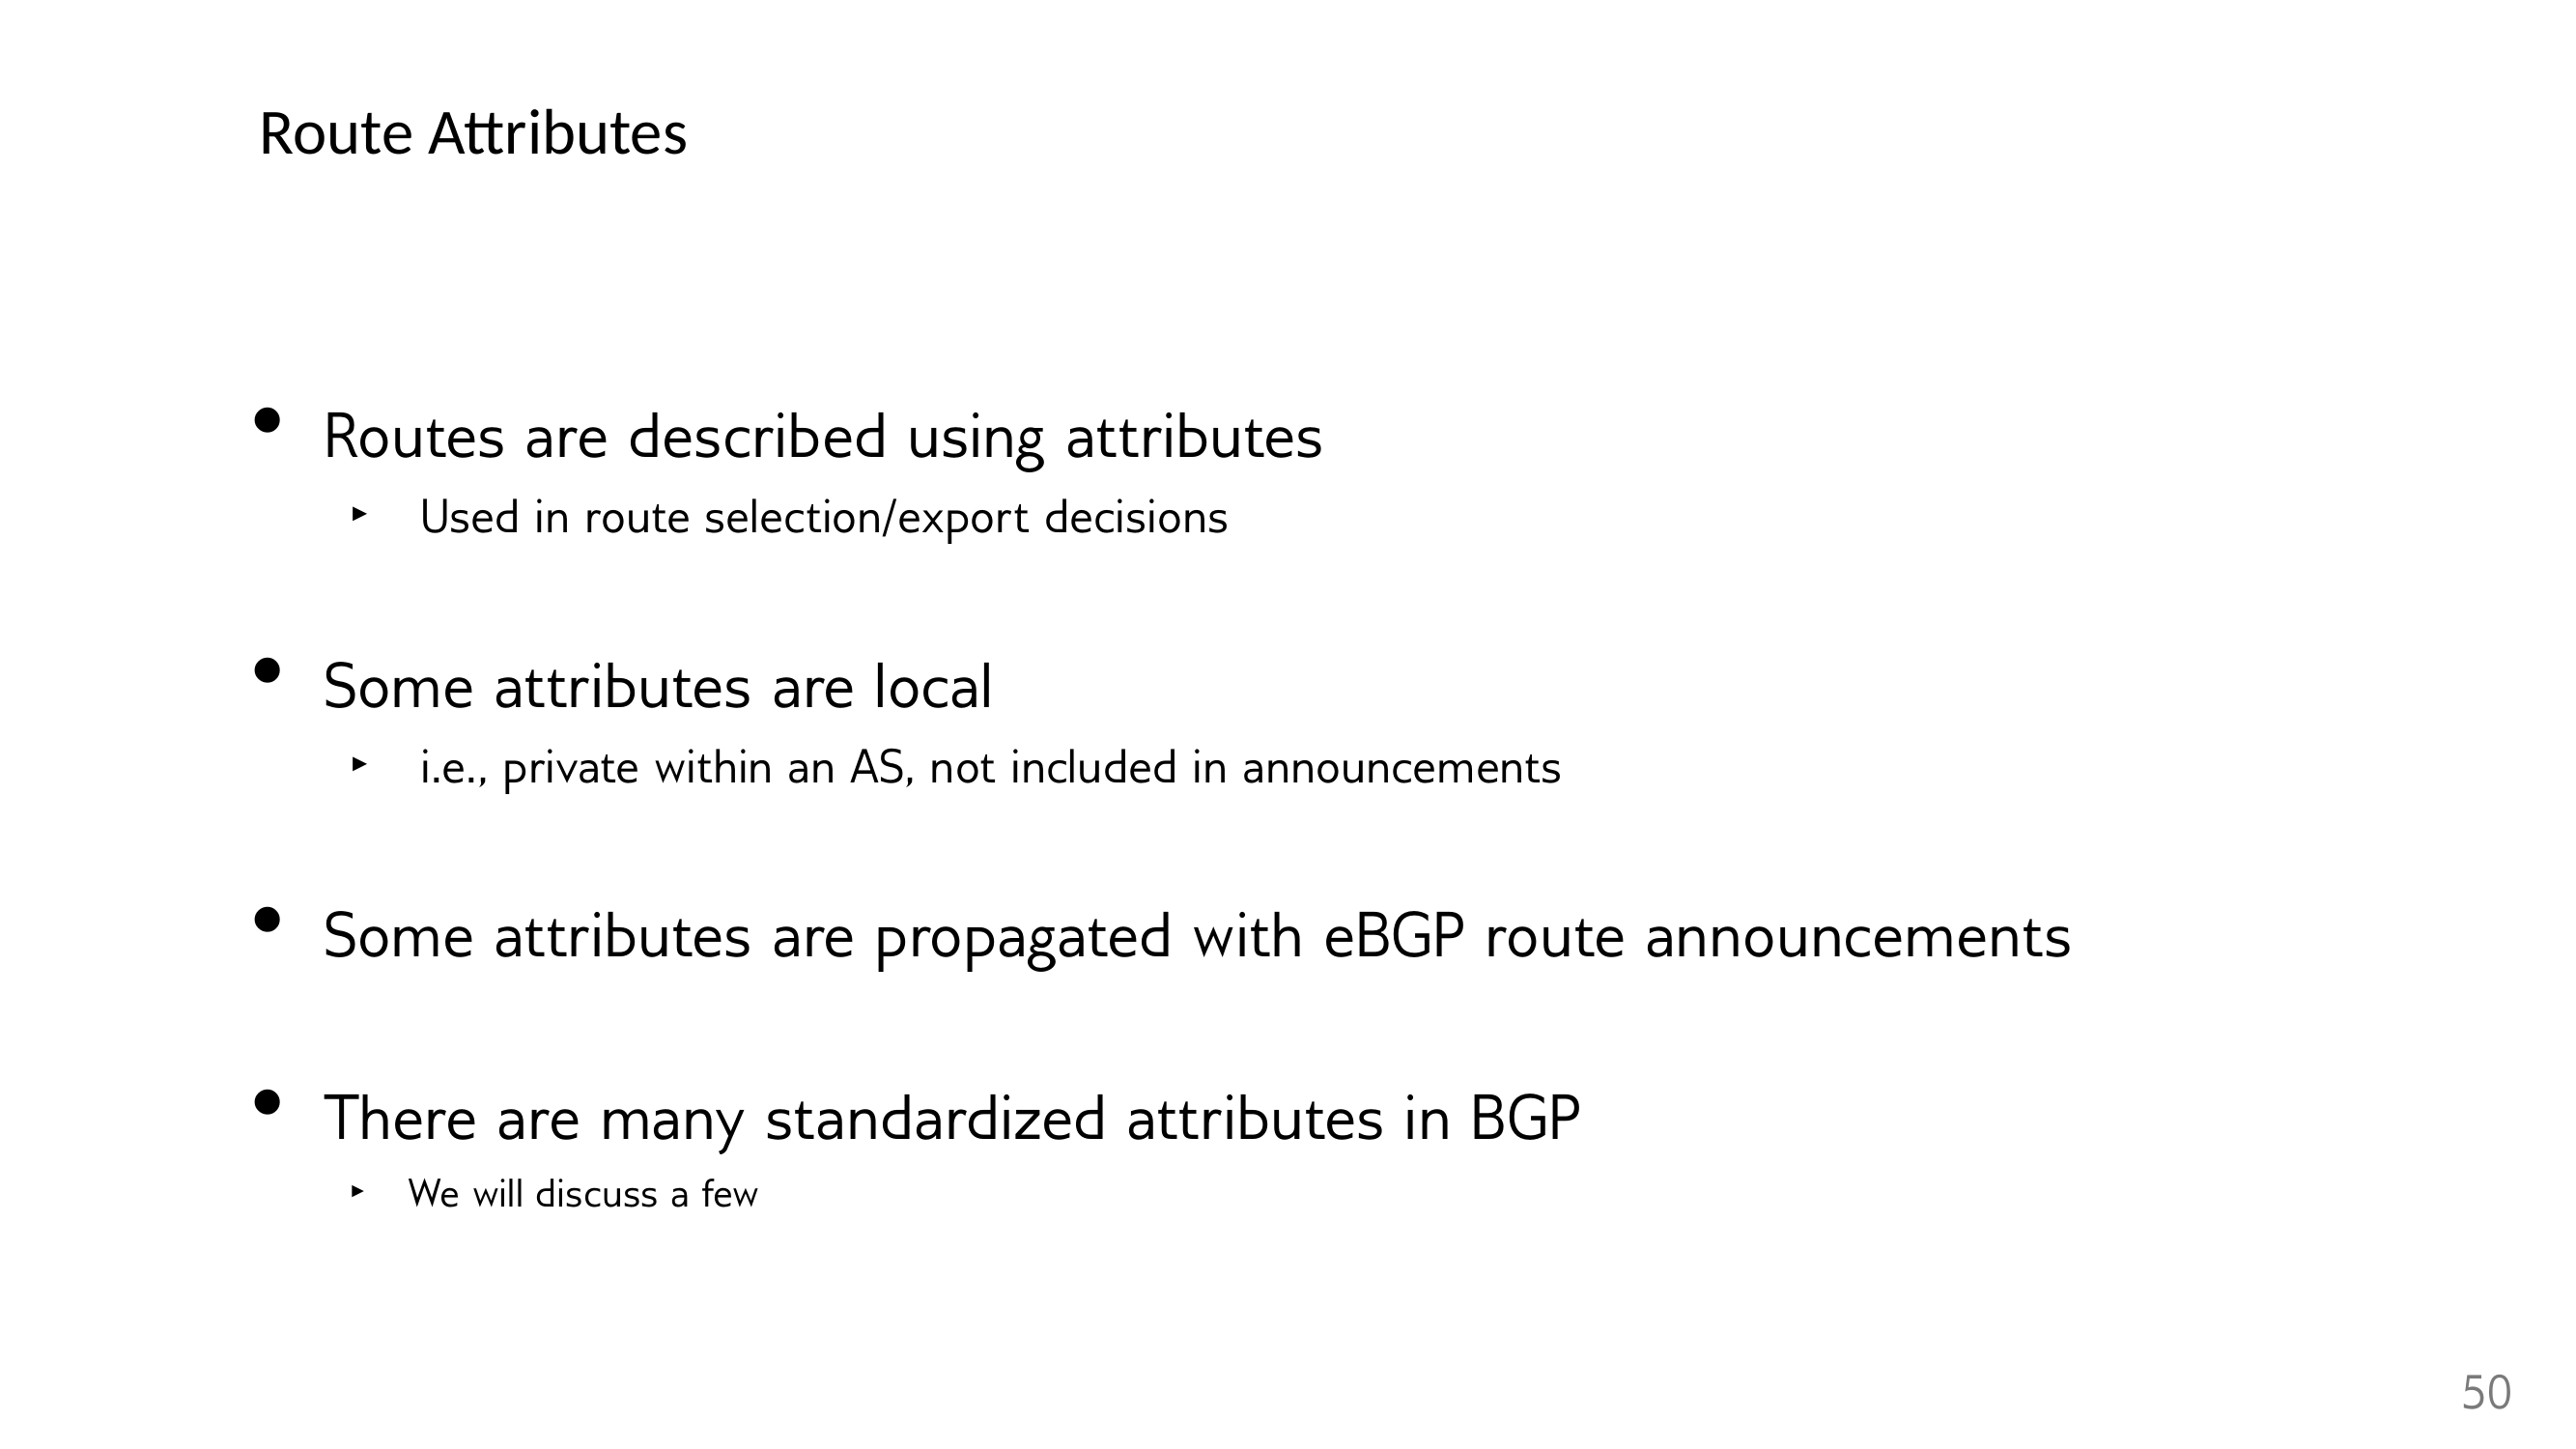

# Route Attributes
Routes are described using attributes
Used in route selection/export decisions

Some attributes are local
i.e., private within an AS, not included in announcements

Some attributes are propagated with eBGP route announcements

There are many standardized attributes in BGP
We will discuss a few

50